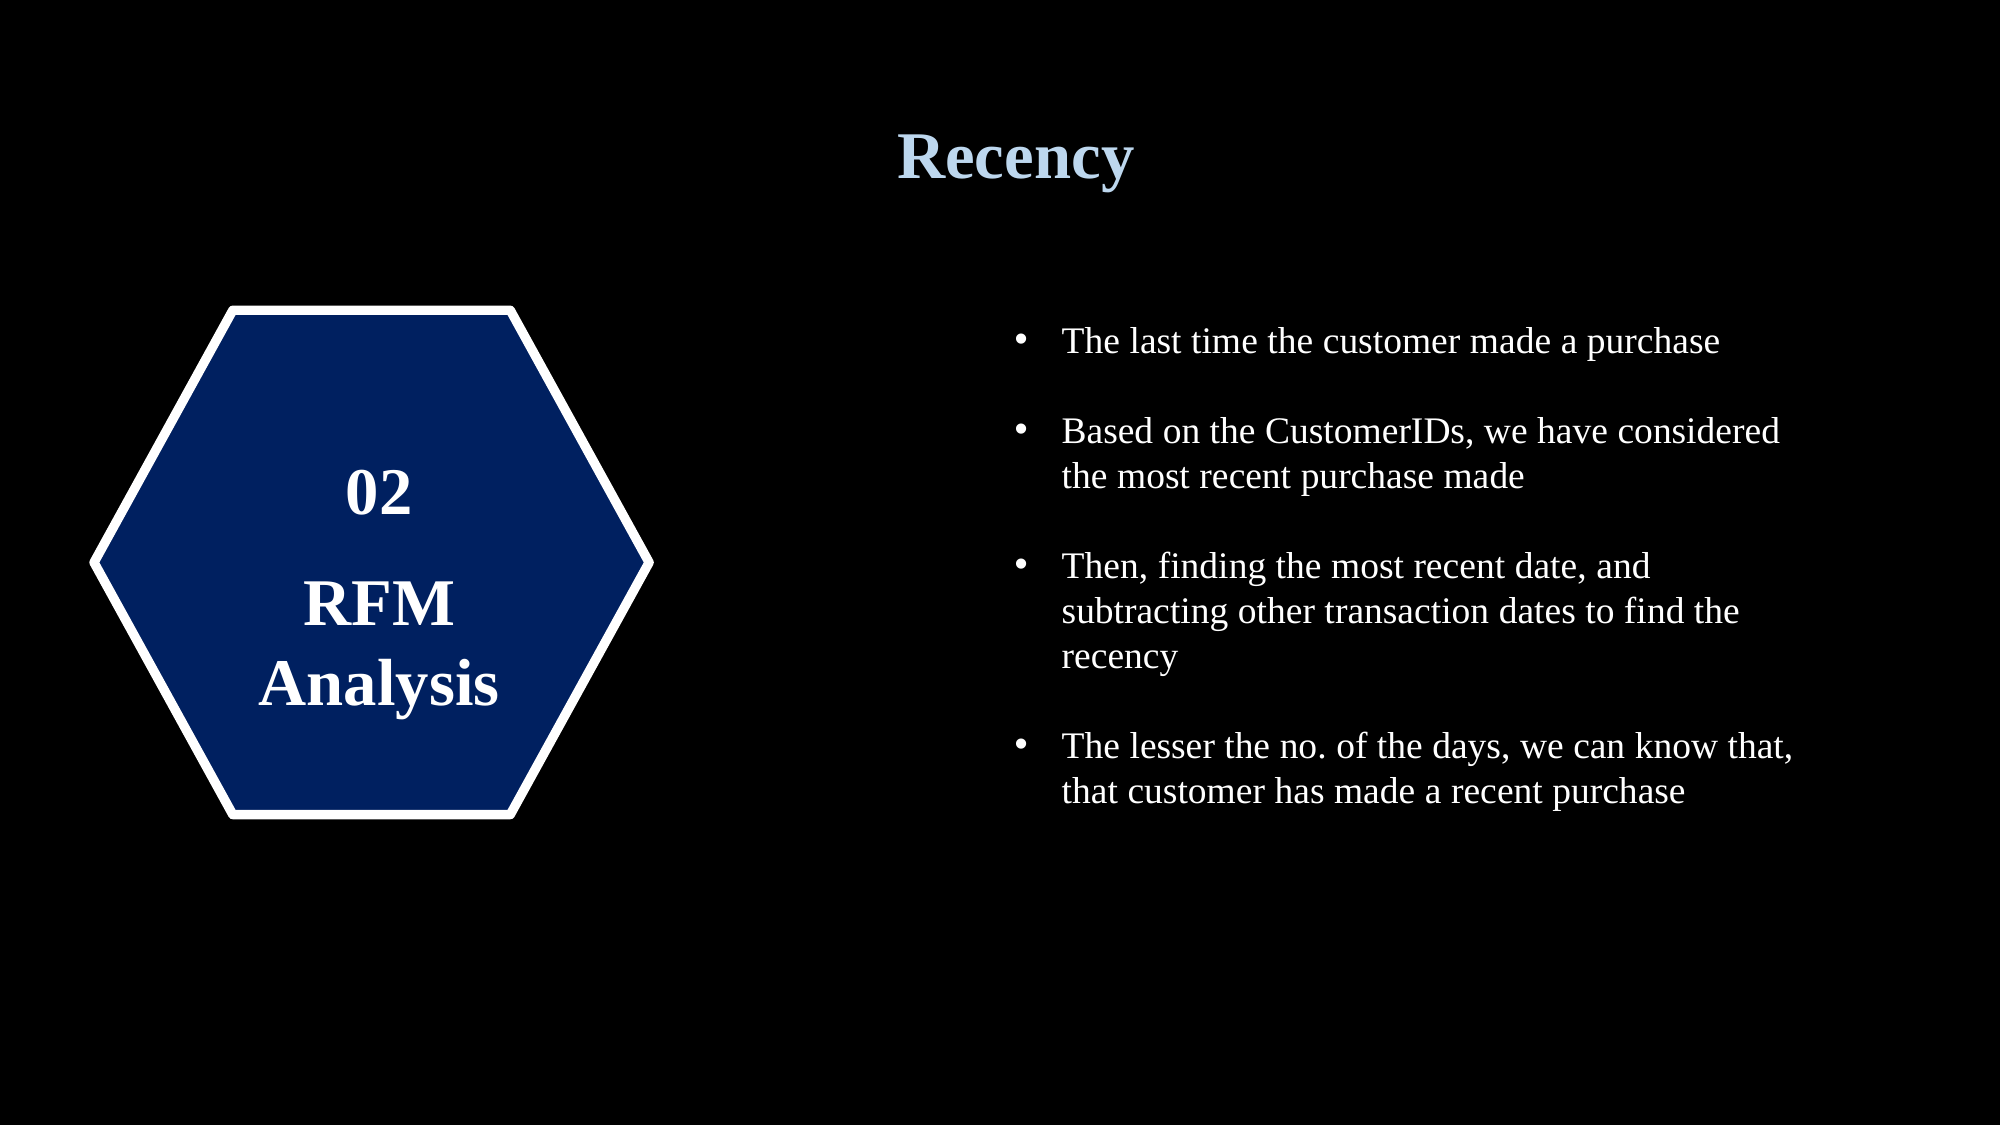

Recency
The last time the customer made a purchase

Based on the CustomerIDs, we have considered the most recent purchase made

Then, finding the most recent date, and subtracting other transaction dates to find the recency

The lesser the no. of the days, we can know that, that customer has made a recent purchase

02
RFM Analysis